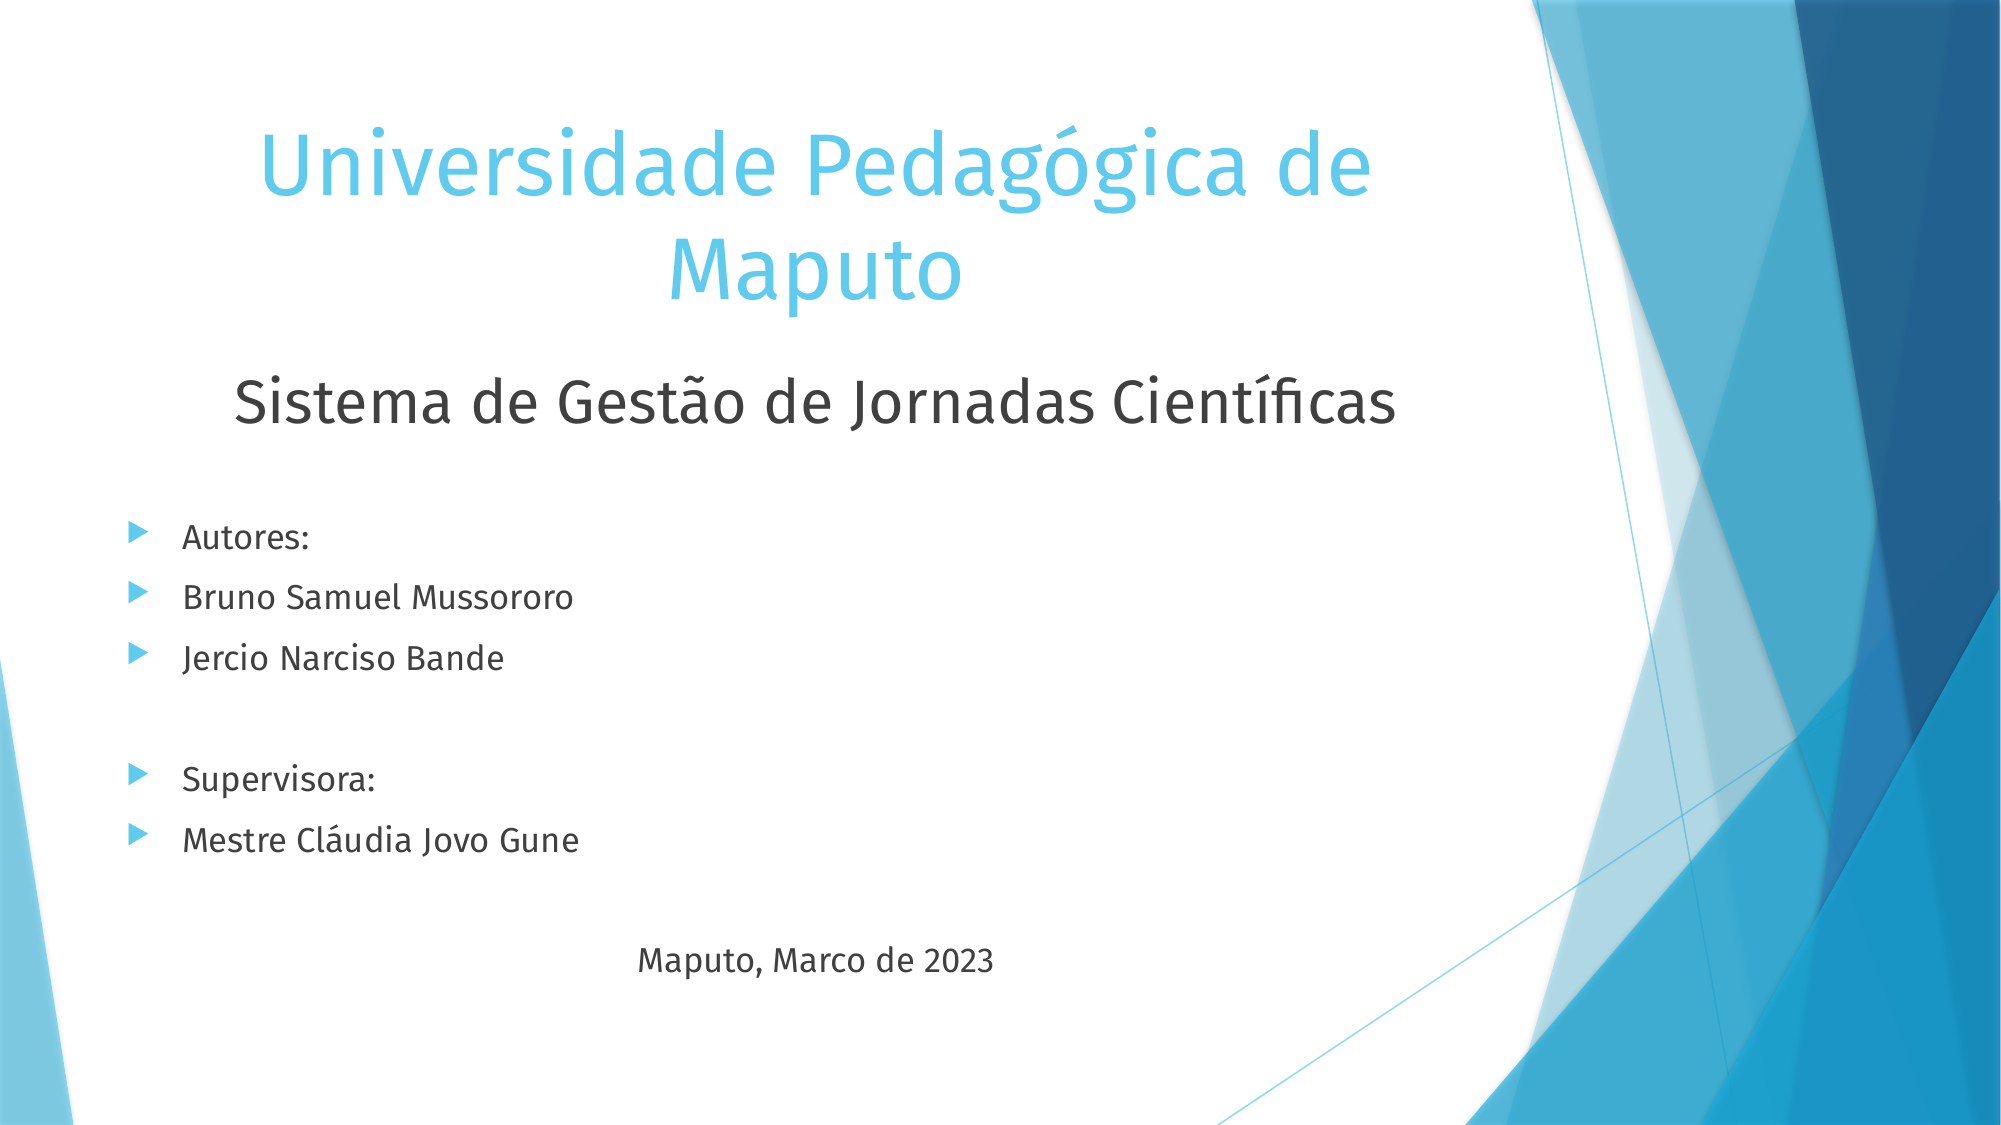

# Universidade Pedagógica de Maputo
Sistema de Gestão de Jornadas Científicas

Autores:
Bruno Samuel Mussororo
Jercio Narciso Bande

Supervisora:
Mestre Cláudia Jovo Gune

Maputo, Marco de 2023